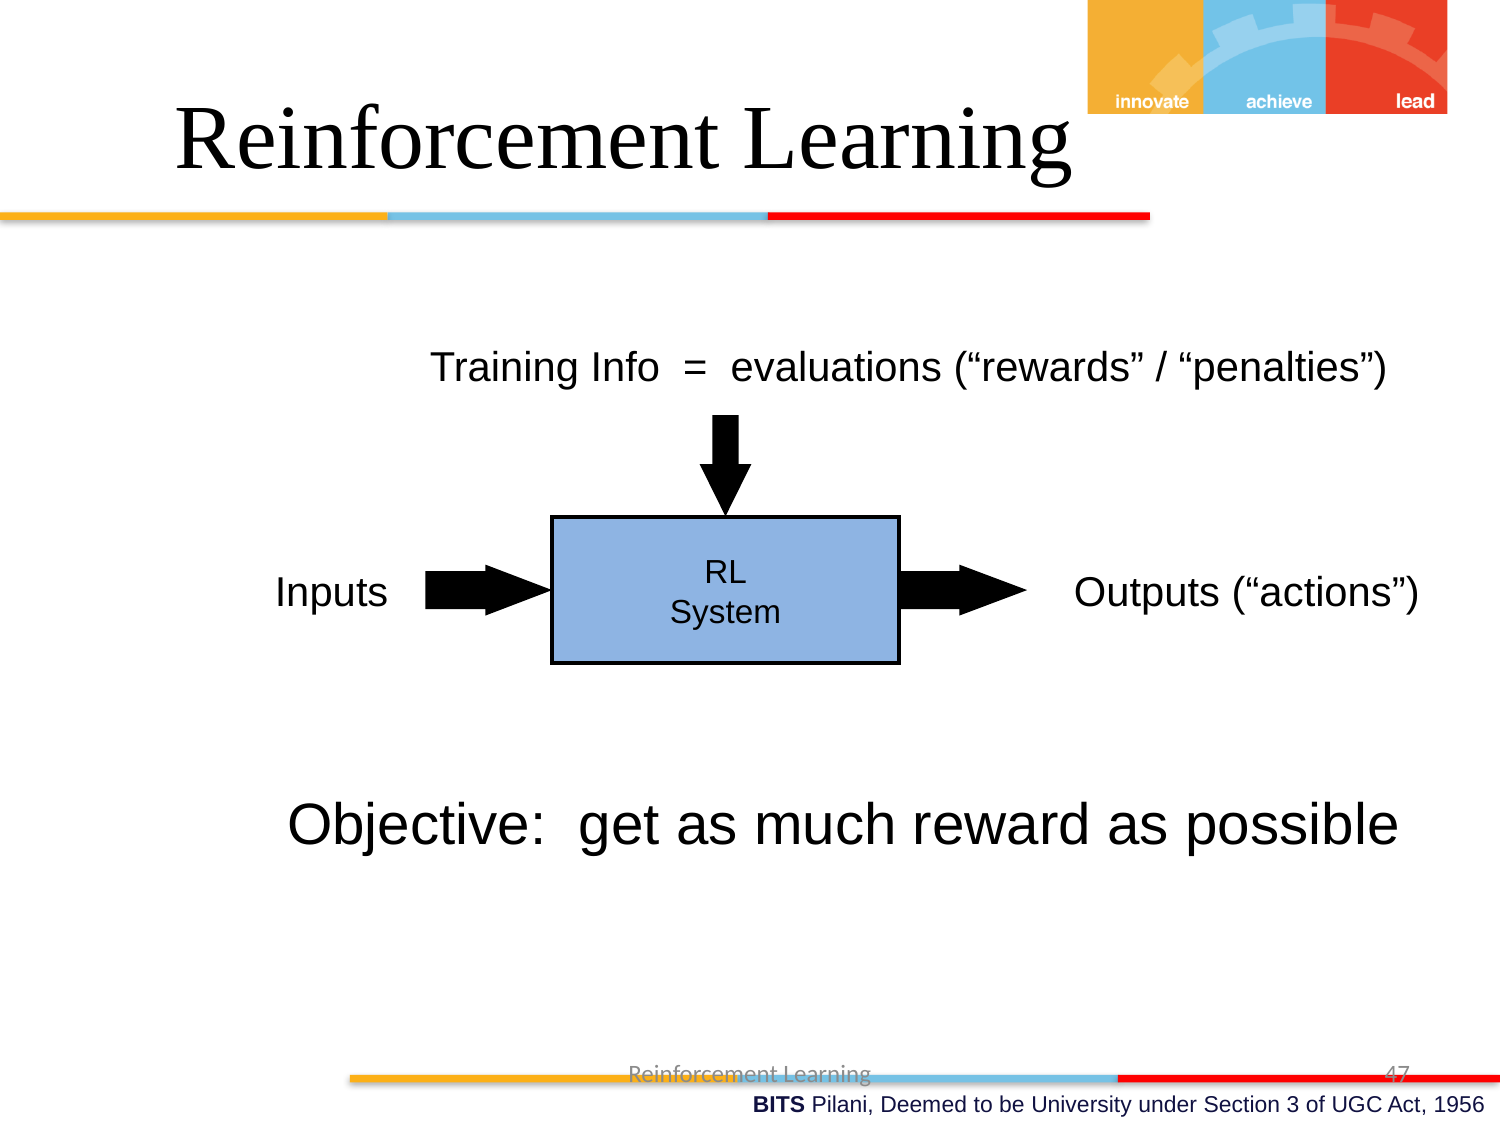

# Reinforcement Learning
Training Info  =  evaluations (“rewards” / “penalties”)

RL
System
Inputs
Outputs (“actions”)

Objective:  get as much reward as possible
Reinforcement Learning
47